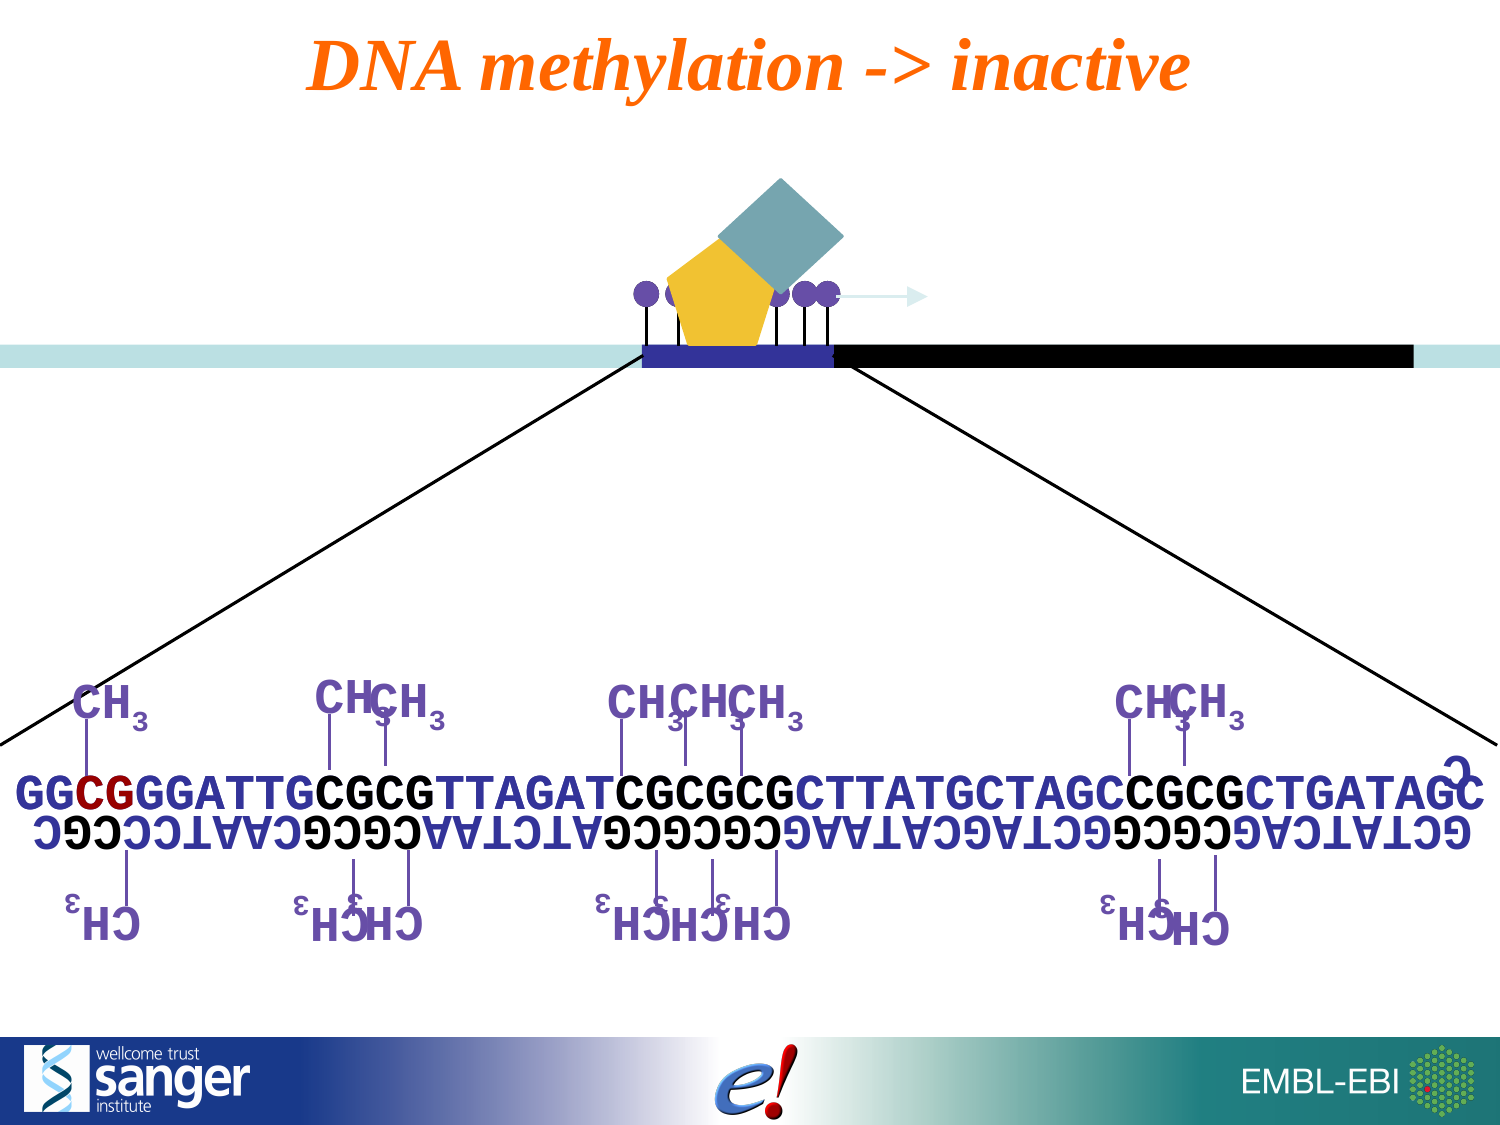

DNA methylation -> inactive

CH3
CH3
CH3
CH3
CH3
CH3
CH3
CH3
GGCGGGATTGCGCGTTAGATCGCGCGCTTATGCTAGCCGCGCTGATAGC
GGCGGGATTGCGCGTTAGATCGCGCGCTTATGCTAGCCGCGCTGATAGC
GCTATCAGCGCGGCTAGCATAAGCGCGCGATCTAACGCGCAATCCCGCC
CH3
CH3
CH3
CH3
CH3
CH3
CH3
CH3